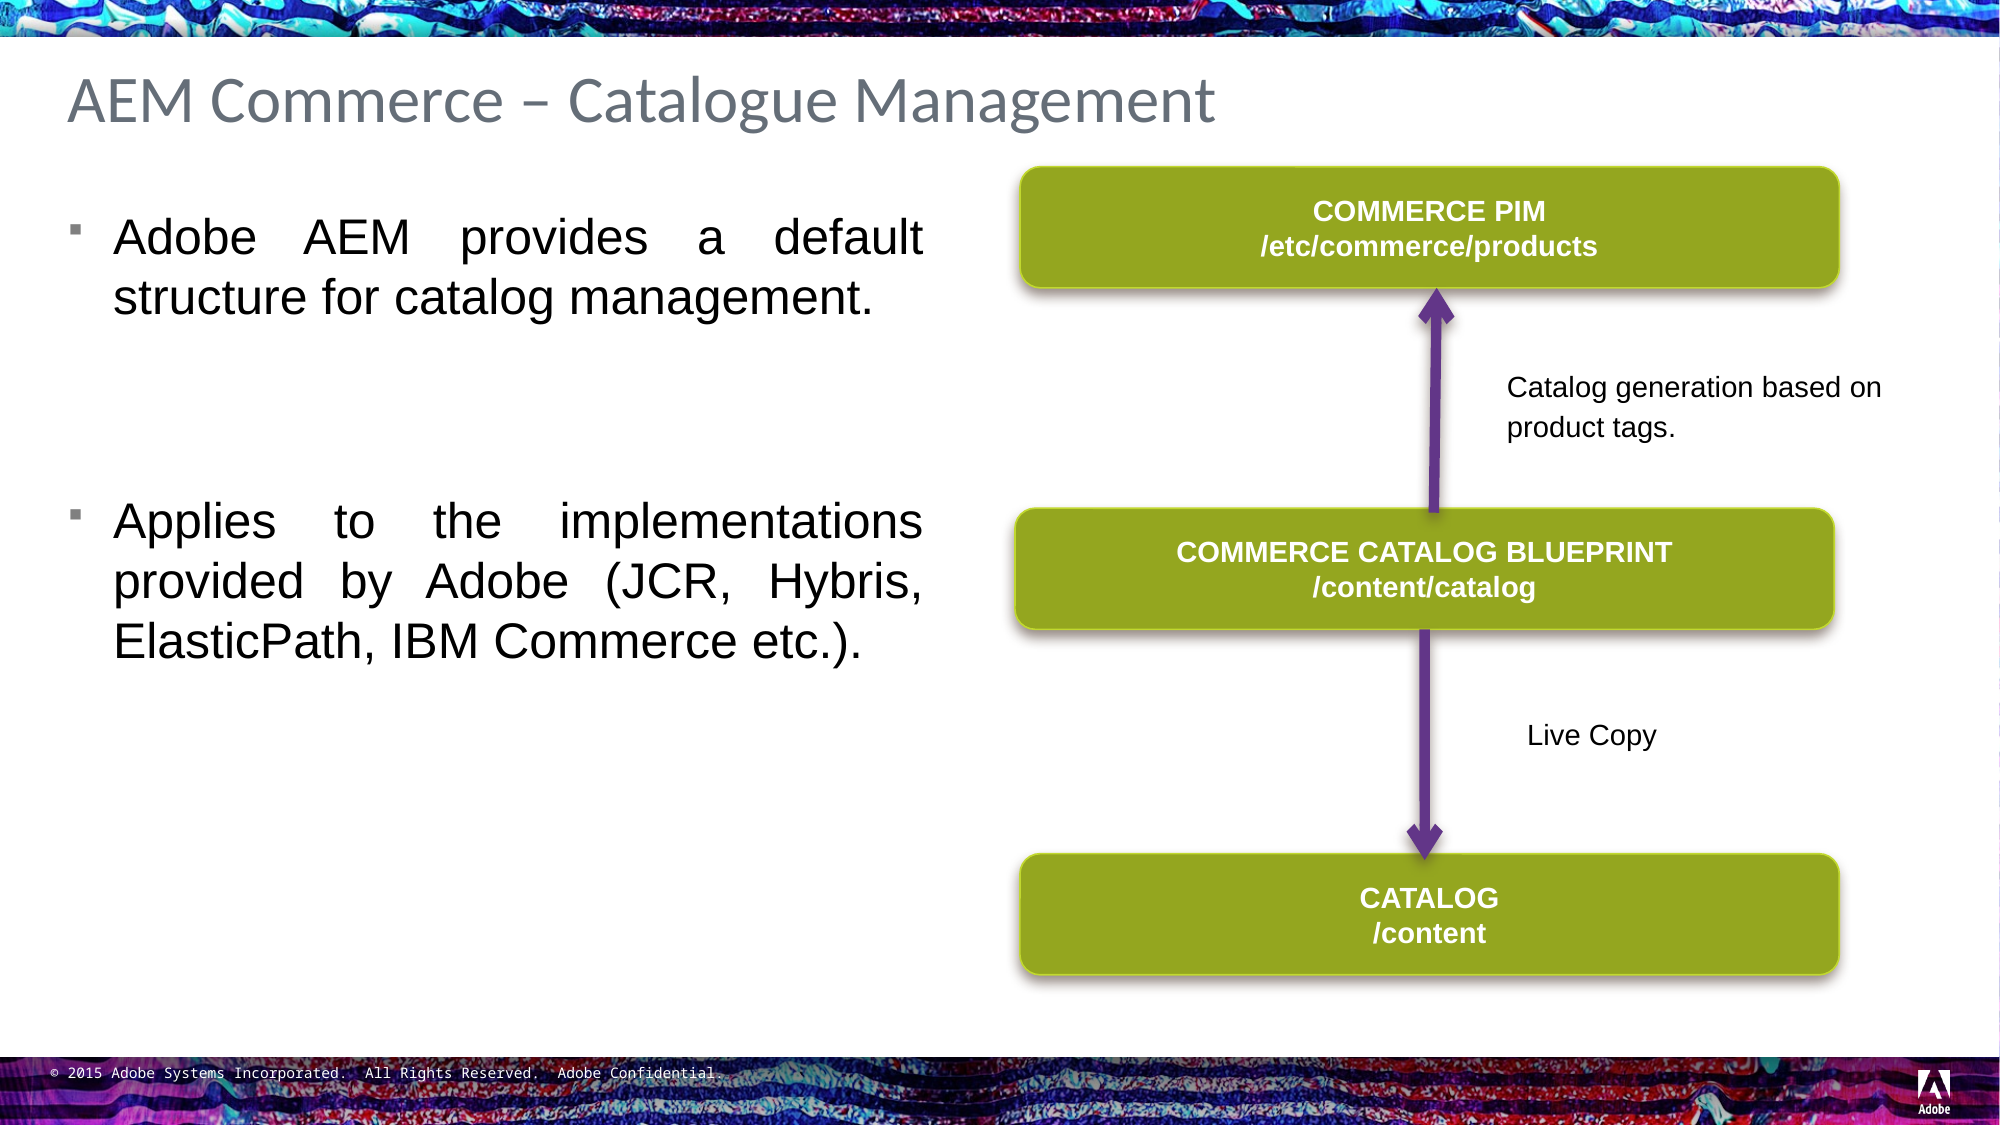

# AEM Commerce – Catalogue Management
COMMERCE PIM
/etc/commerce/products
Adobe AEM provides a default structure for catalog management.

Applies to the implementations provided by Adobe (JCR, Hybris, ElasticPath, IBM Commerce etc.).
Catalog generation based on product tags.

COMMERCE CATALOG BLUEPRINT
/content/catalog
Live Copy

CATALOG
/content
39